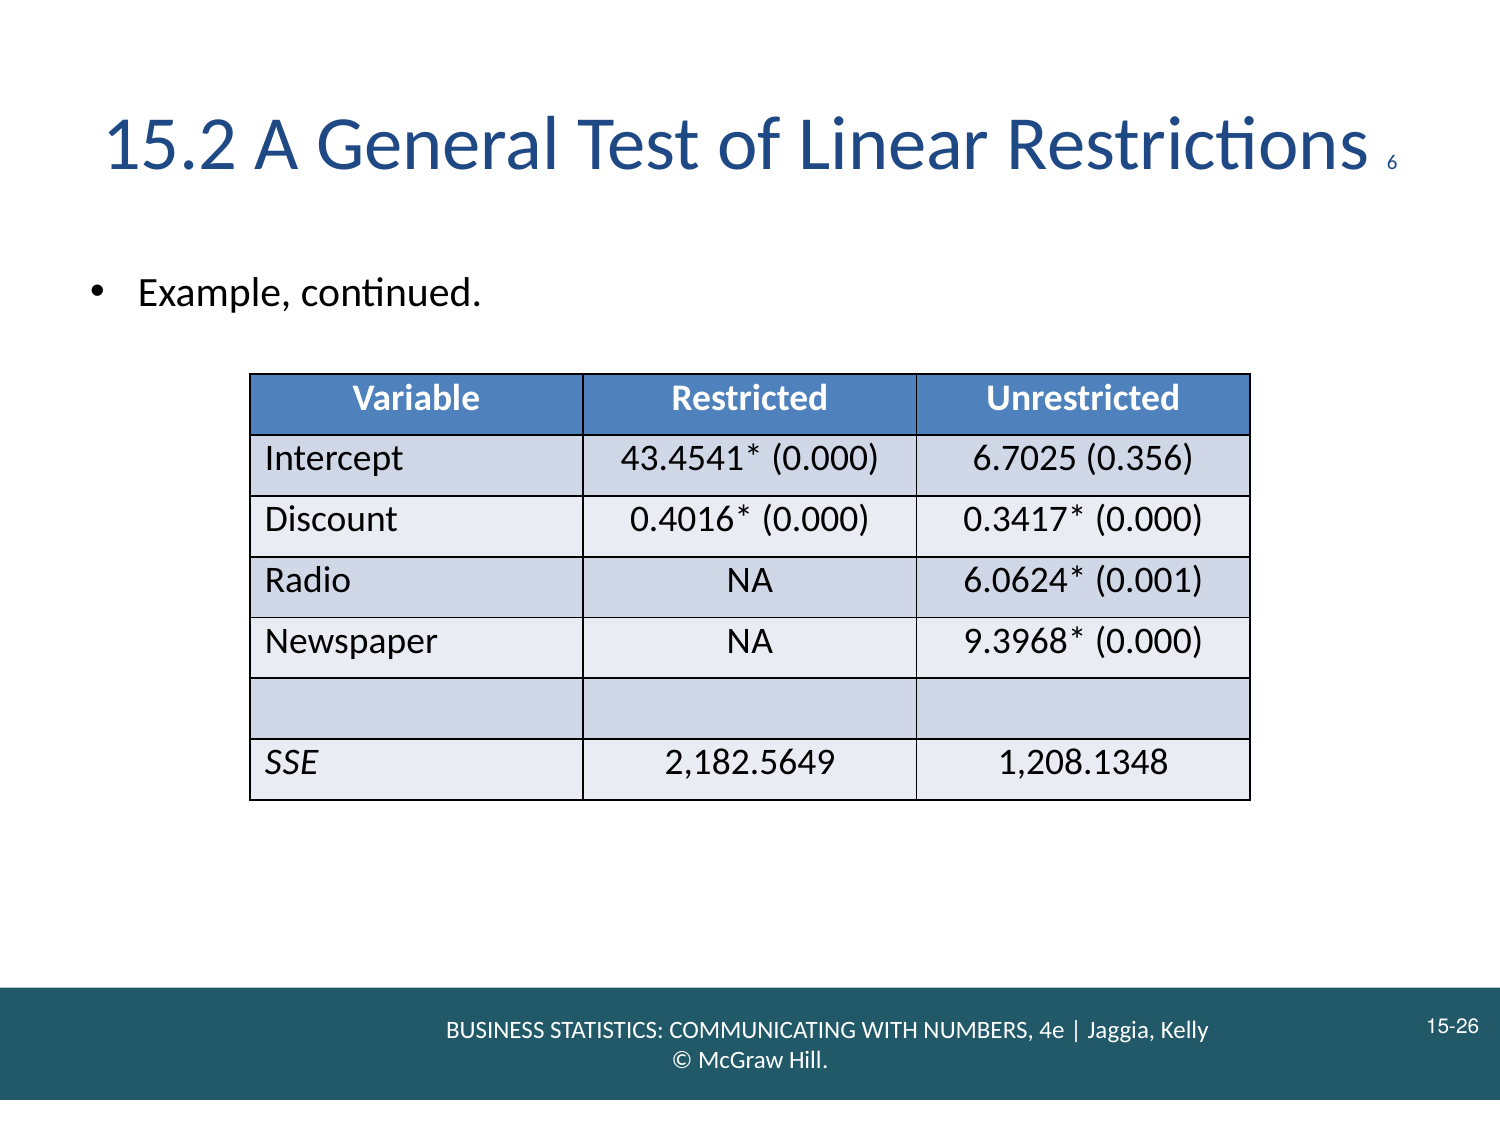

# 15.2 A General Test of Linear Restrictions 6
Example, continued.
| Variable | Restricted | Unrestricted |
| --- | --- | --- |
| Intercept | 43.4541\* (0.000) | 6.7025 (0.356) |
| Discount | 0.4016\* (0.000) | 0.3417\* (0.000) |
| Radio | N A | 6.0624\* (0.001) |
| Newspaper | N A | 9.3968\* (0.000) |
|  |  |  |
| S S E | 2,182.5649 | 1,208.1348 |